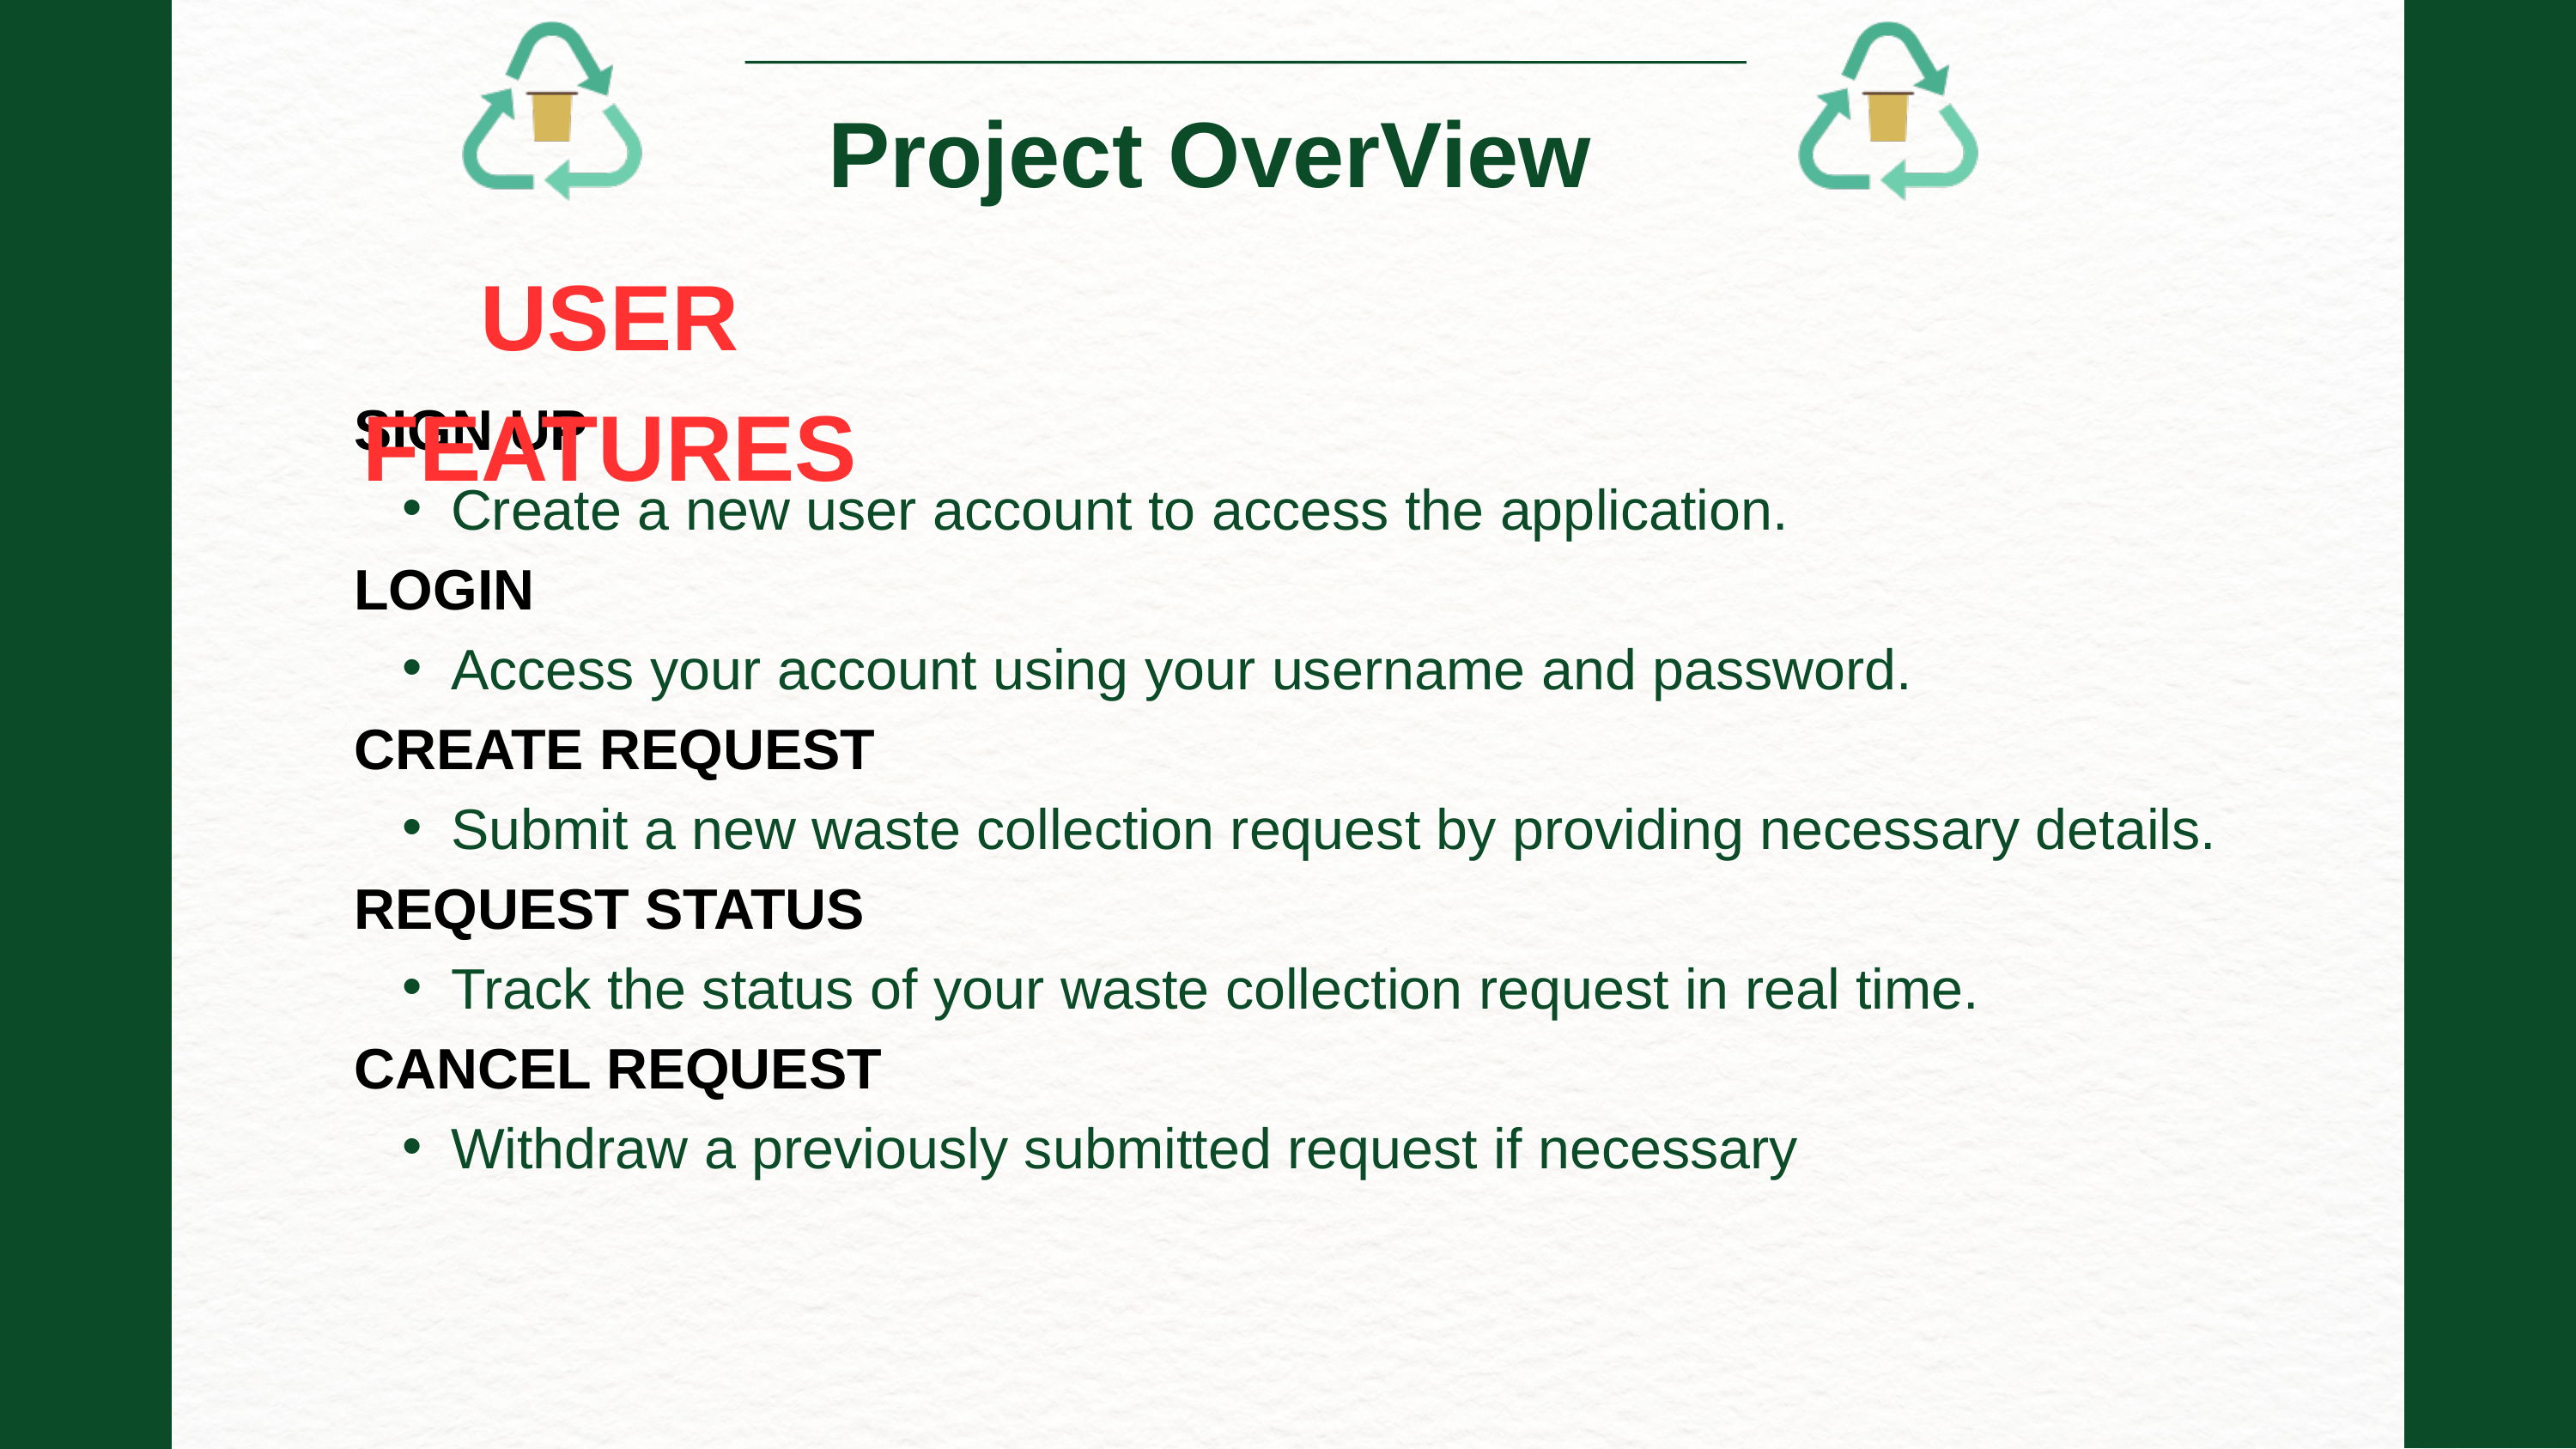

Project OverView
USER FEATURES
SIGN UP
Create a new user account to access the application.
LOGIN
Access your account using your username and password.
CREATE REQUEST
Submit a new waste collection request by providing necessary details.
REQUEST STATUS
Track the status of your waste collection request in real time.
CANCEL REQUEST
Withdraw a previously submitted request if necessary